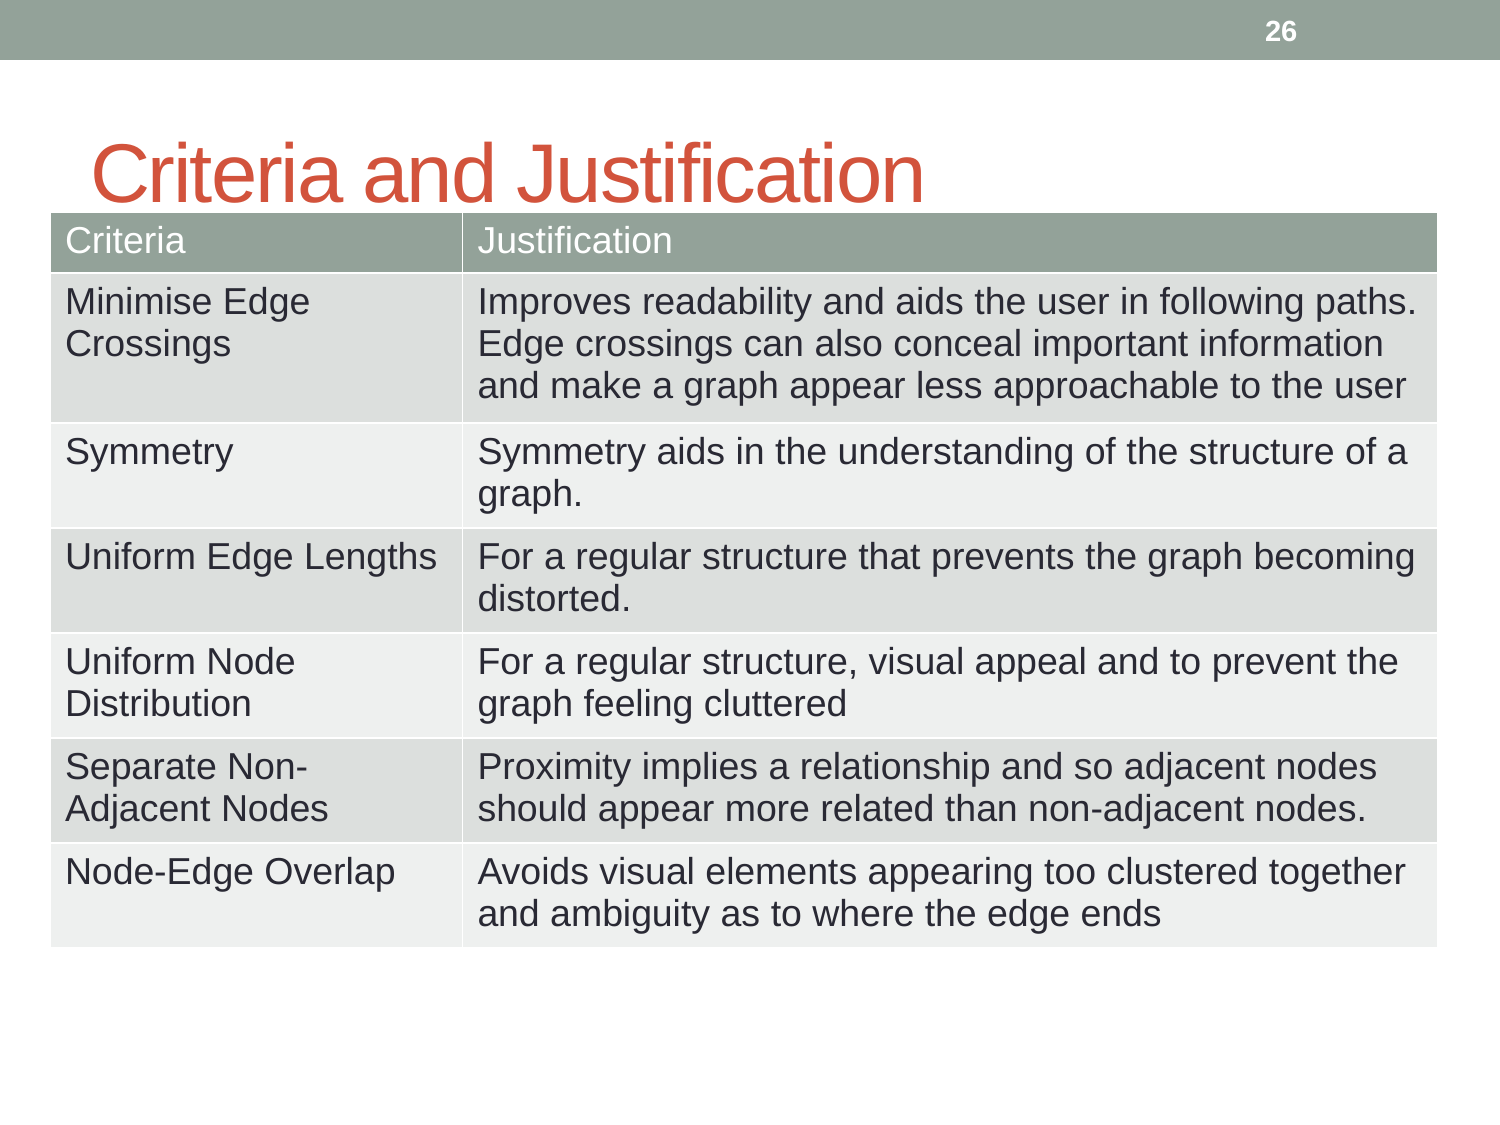

26
# Criteria and Justification
| Criteria | Justification |
| --- | --- |
| Minimise Edge Crossings | Improves readability and aids the user in following paths. Edge crossings can also conceal important information and make a graph appear less approachable to the user |
| Symmetry | Symmetry aids in the understanding of the structure of a graph. |
| Uniform Edge Lengths | For a regular structure that prevents the graph becoming distorted. |
| Uniform Node Distribution | For a regular structure, visual appeal and to prevent the graph feeling cluttered |
| Separate Non-Adjacent Nodes | Proximity implies a relationship and so adjacent nodes should appear more related than non-adjacent nodes. |
| Node-Edge Overlap | Avoids visual elements appearing too clustered together and ambiguity as to where the edge ends |